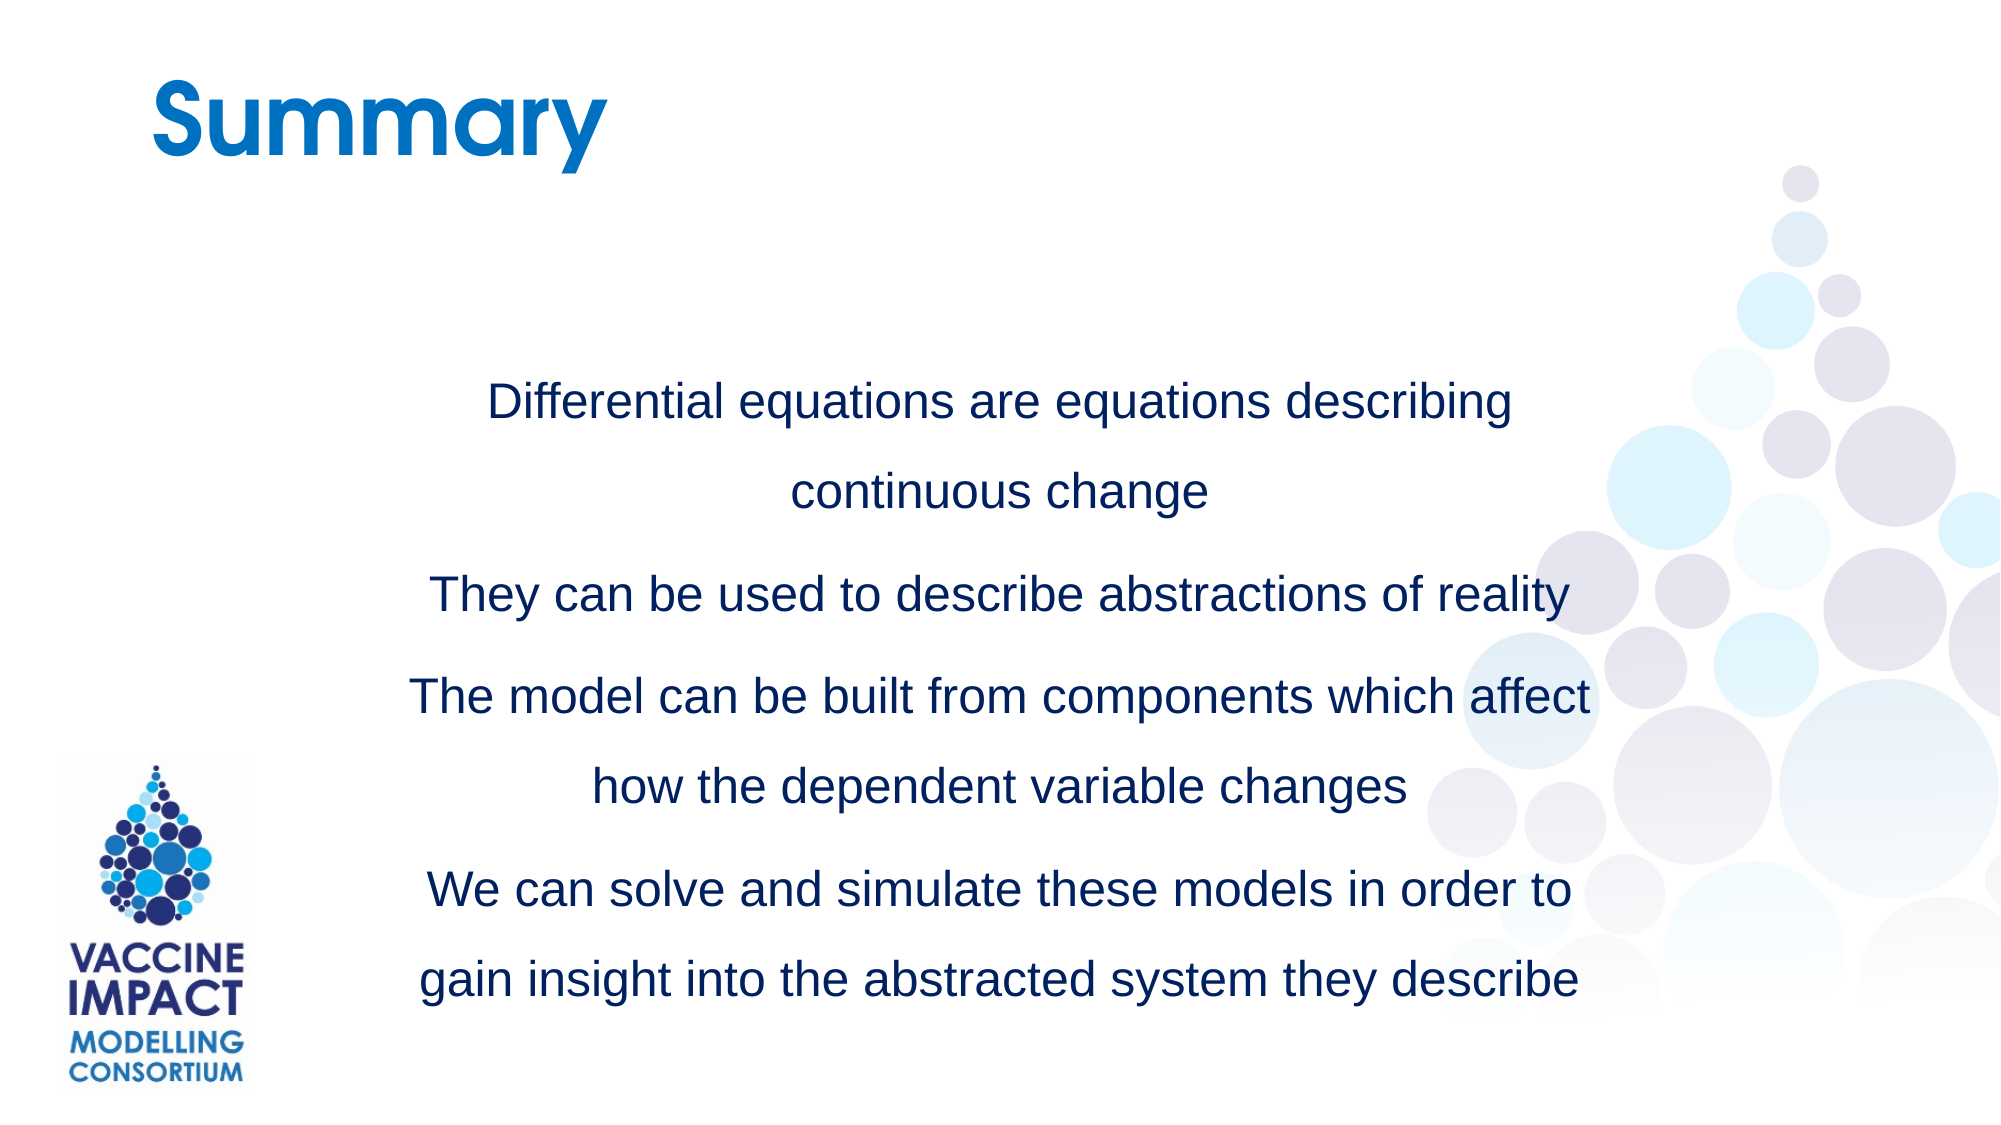

Summary
Differential equations are equations describing continuous change
They can be used to describe abstractions of reality
The model can be built from components which affect how the dependent variable changes
We can solve and simulate these models in order to gain insight into the abstracted system they describe